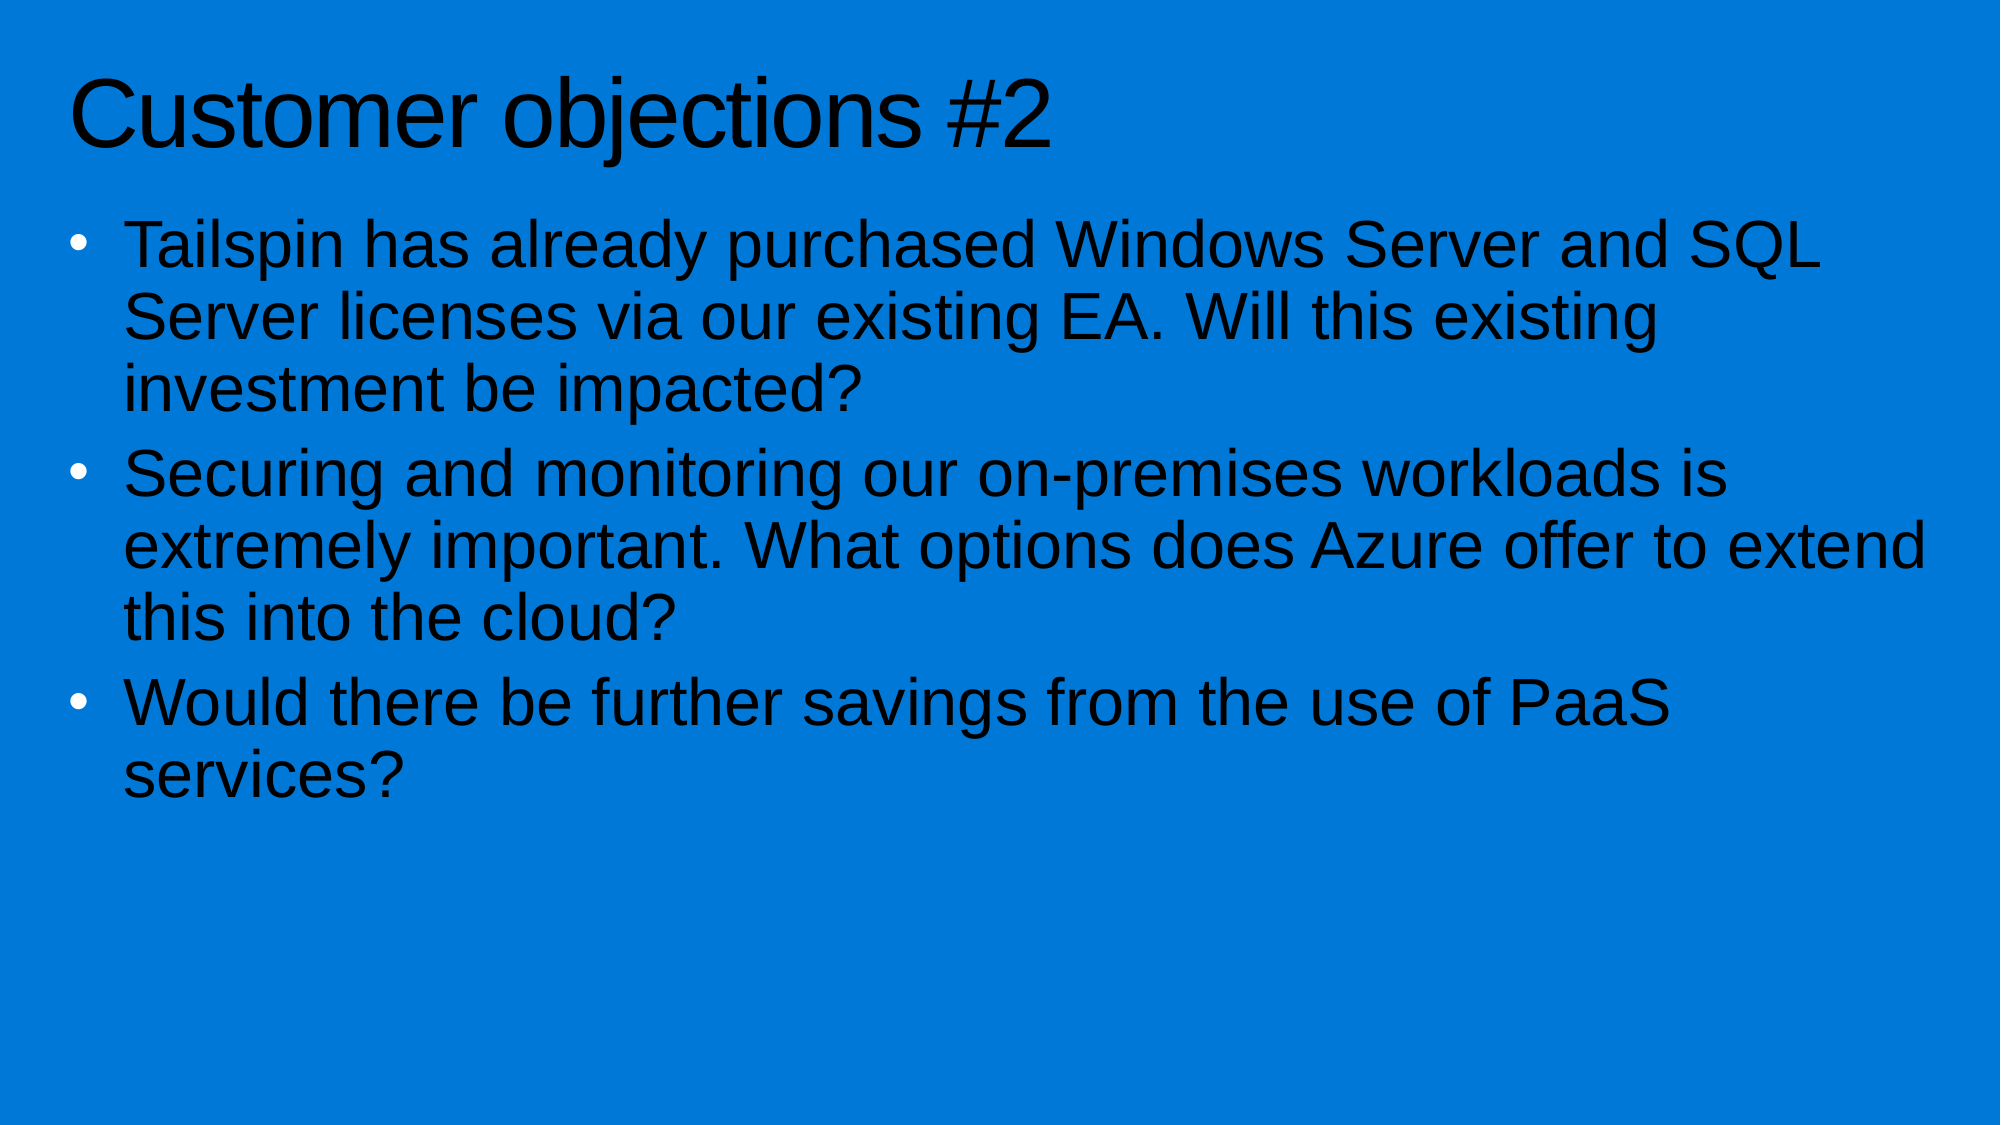

# Customer objections #2
Tailspin has already purchased Windows Server and SQL Server licenses via our existing EA. Will this existing investment be impacted?
Securing and monitoring our on-premises workloads is extremely important. What options does Azure offer to extend this into the cloud?
Would there be further savings from the use of PaaS services?